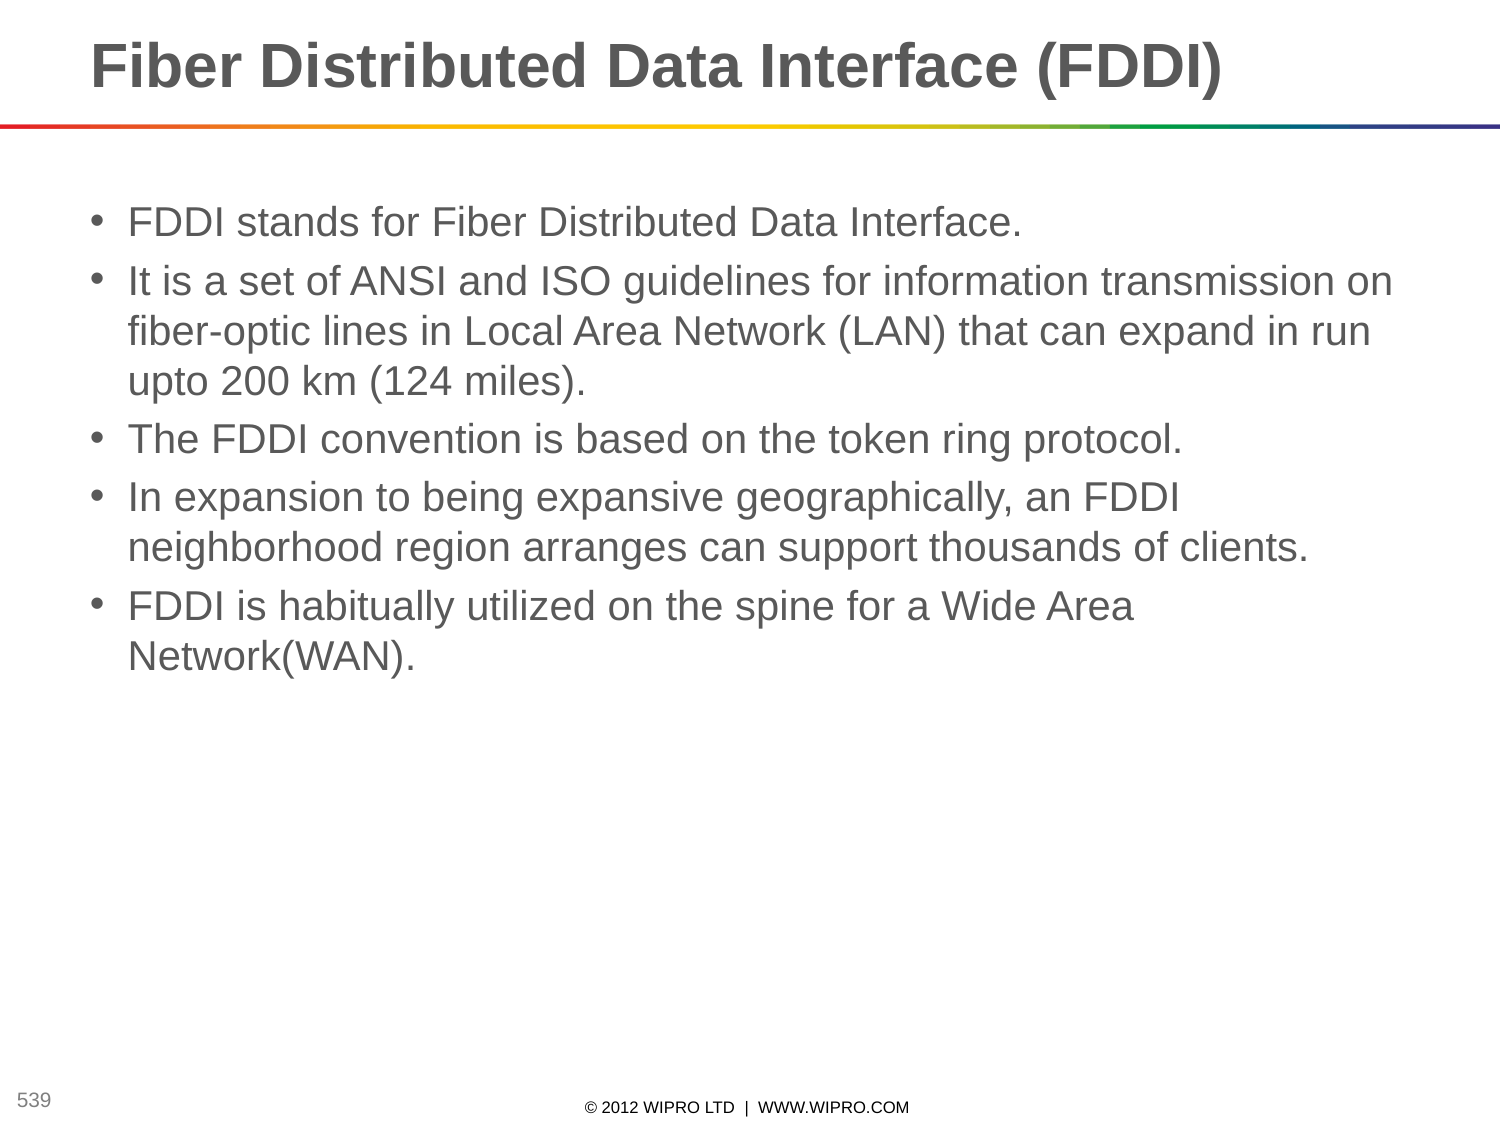

# Fiber Distributed Data Interface (FDDI)
FDDI stands for Fiber Distributed Data Interface.
It is a set of ANSI and ISO guidelines for information transmission on fiber-optic lines in Local Area Network (LAN) that can expand in run upto 200 km (124 miles).
The FDDI convention is based on the token ring protocol.
In expansion to being expansive geographically, an FDDI neighborhood region arranges can support thousands of clients.
FDDI is habitually utilized on the spine for a Wide Area Network(WAN).